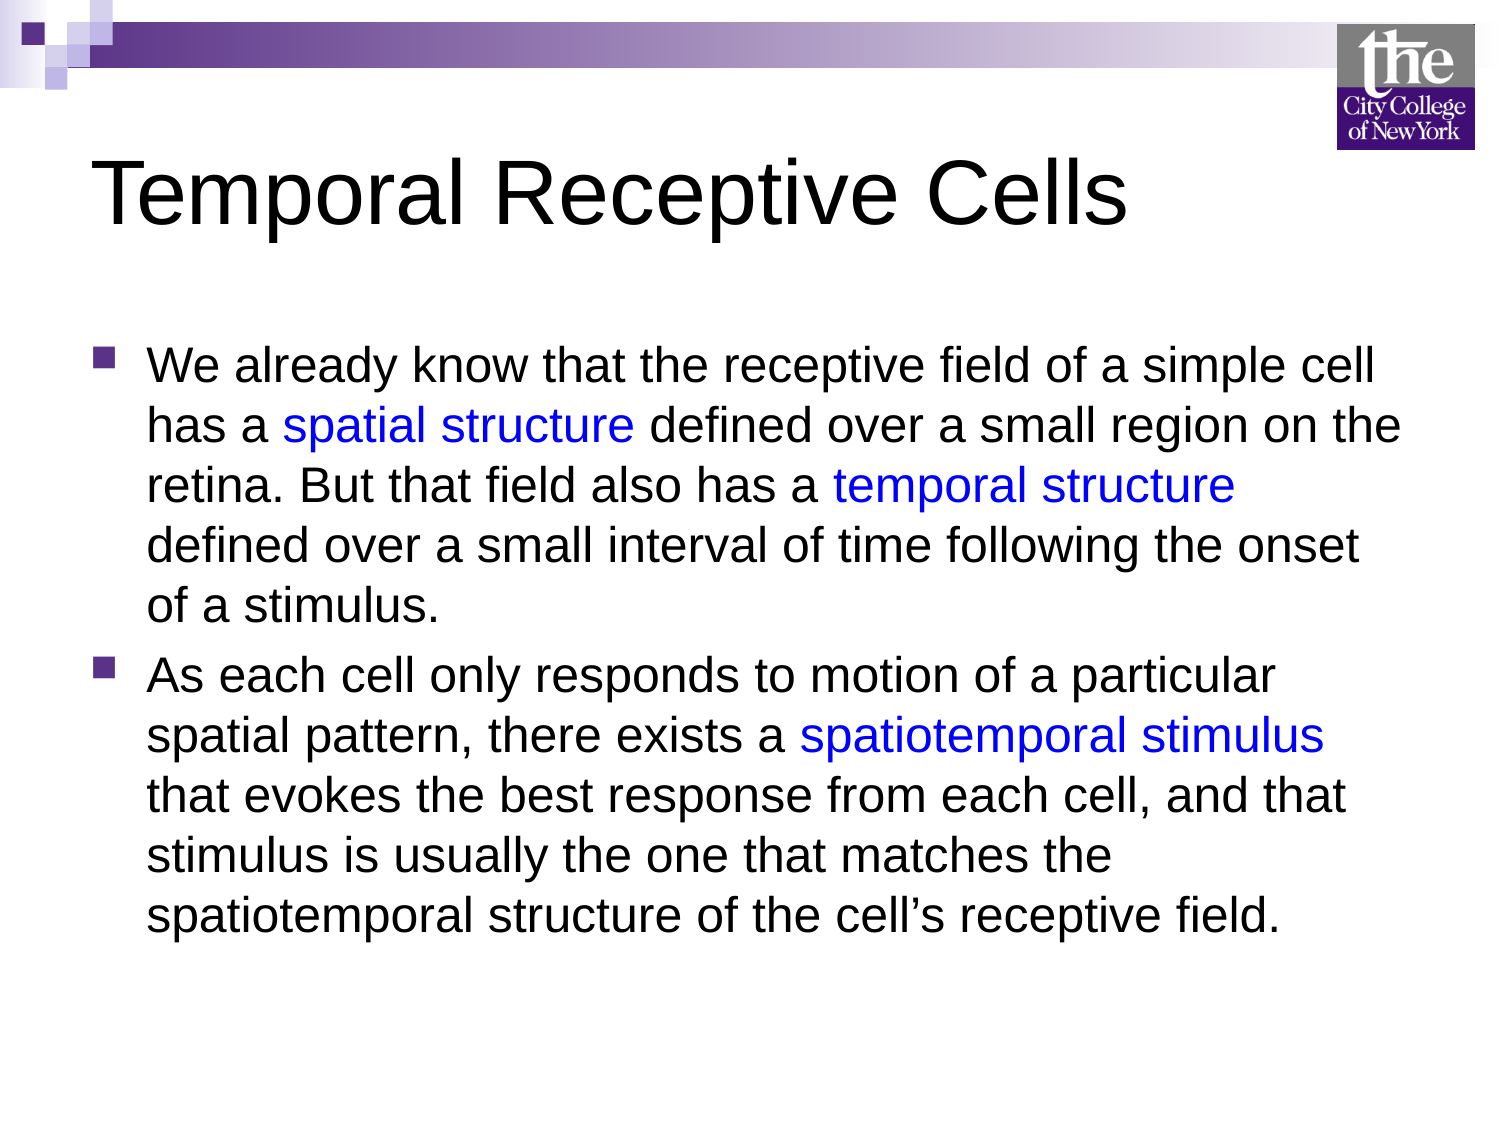

# Temporal Receptive Cells
We already know that the receptive field of a simple cell has a spatial structure defined over a small region on the retina. But that field also has a temporal structure defined over a small interval of time following the onset of a stimulus.
As each cell only responds to motion of a particular spatial pattern, there exists a spatiotemporal stimulus that evokes the best response from each cell, and that stimulus is usually the one that matches the spatiotemporal structure of the cell’s receptive field.